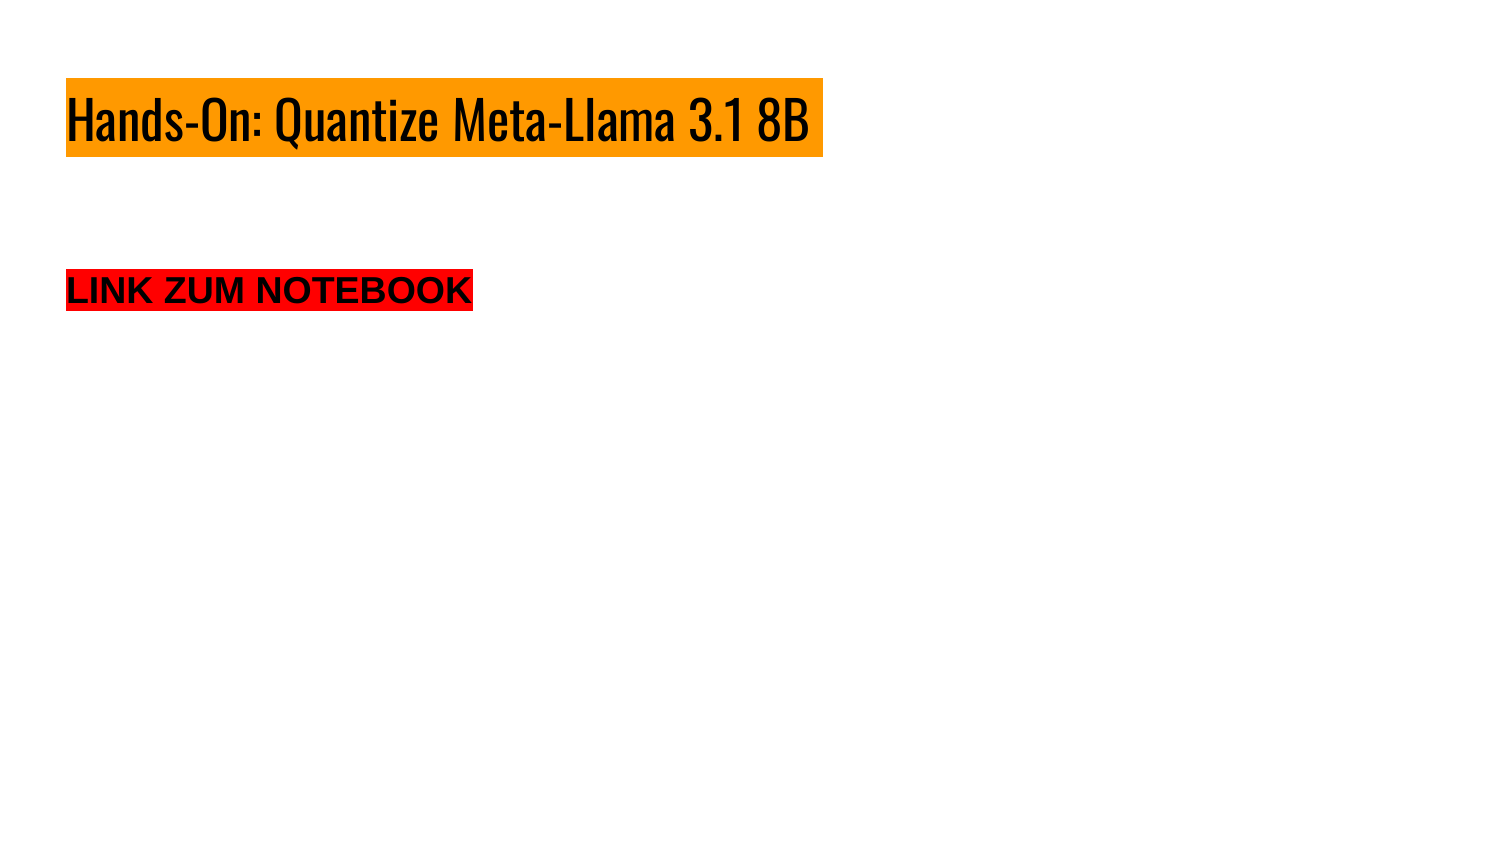

# Hands-On: Quantize Meta-Llama 3.1 8B
LINK ZUM NOTEBOOK